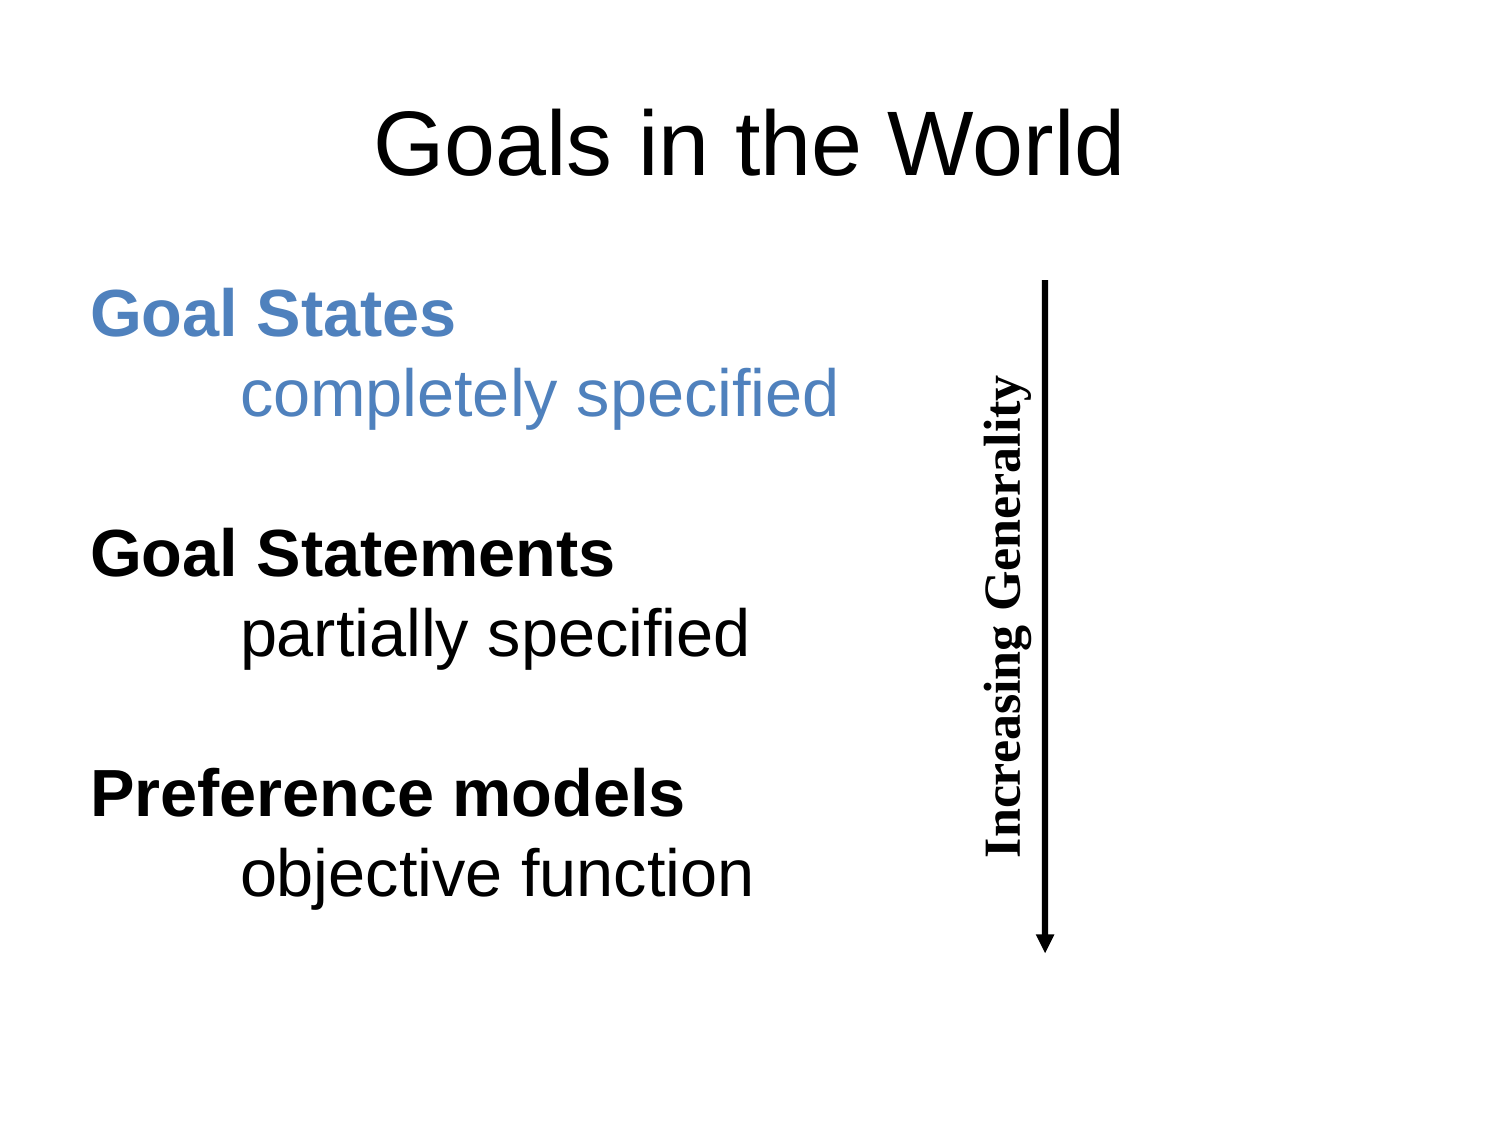

# Goals in the World
Goal States
	completely specified

Goal Statements
	partially specified

Preference models
	objective function

Increasing Generality